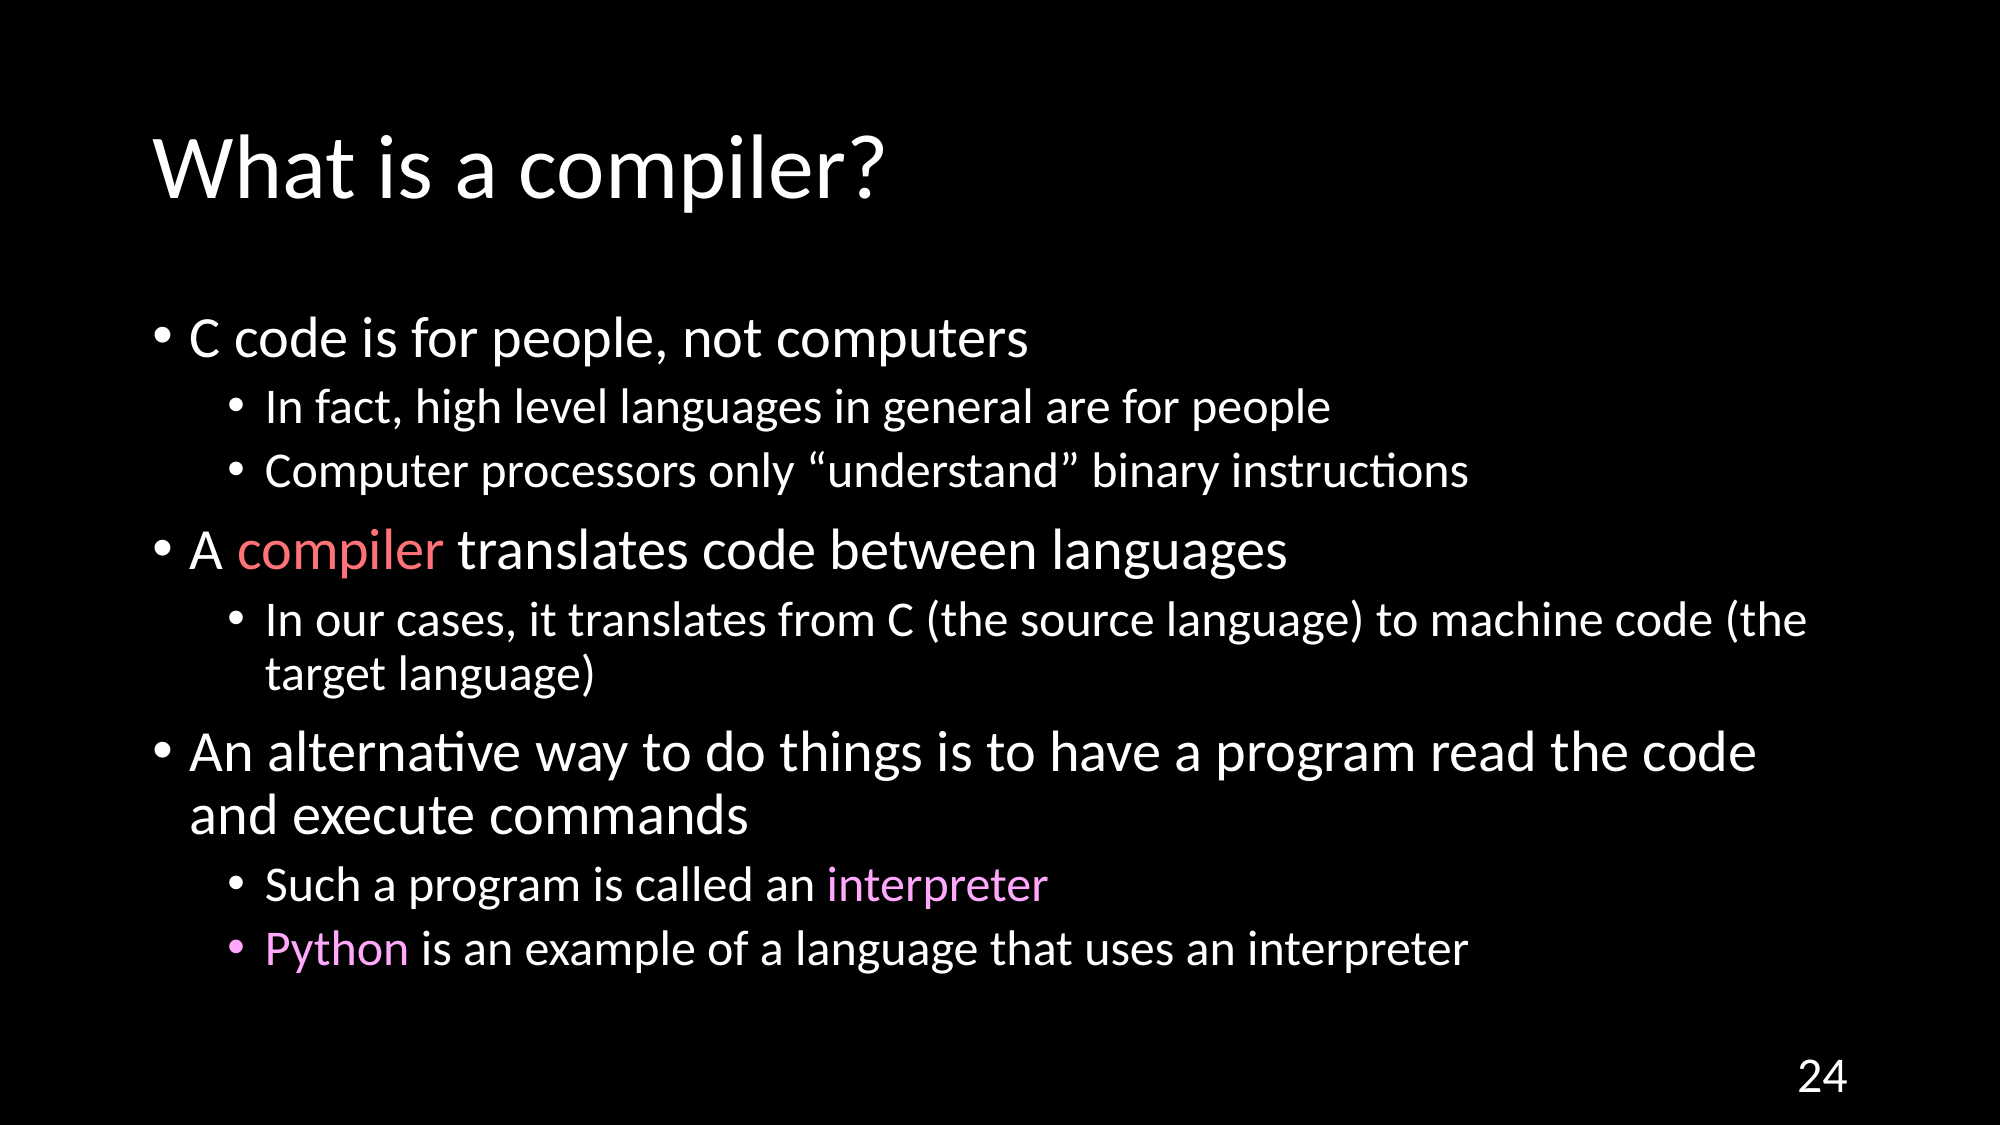

# What is a compiler?
C code is for people, not computers
In fact, high level languages in general are for people
Computer processors only “understand” binary instructions
A compiler translates code between languages
In our cases, it translates from C (the source language) to machine code (the target language)
An alternative way to do things is to have a program read the code and execute commands
Such a program is called an interpreter
Python is an example of a language that uses an interpreter
24